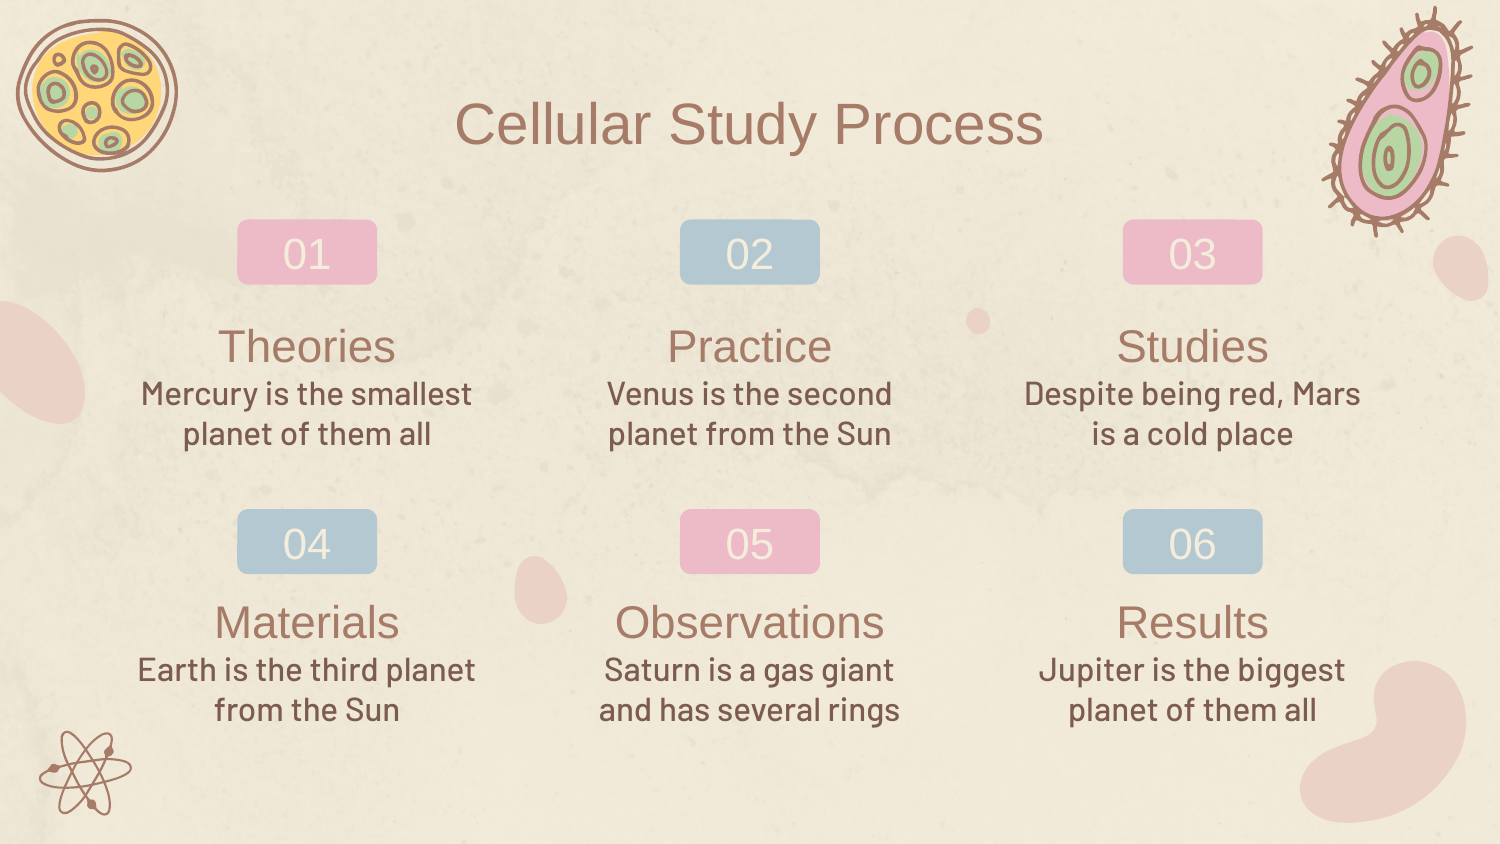

Cellular Study Process

01
03
02
# Theories
Practice
Studies
Mercury is the smallest planet of them all
Venus is the second planet from the Sun
Despite being red, Mars is a cold place

06
04
05
Materials
Observations
Results
Earth is the third planet from the Sun
Saturn is a gas giant and has several rings
Jupiter is the biggest planet of them all